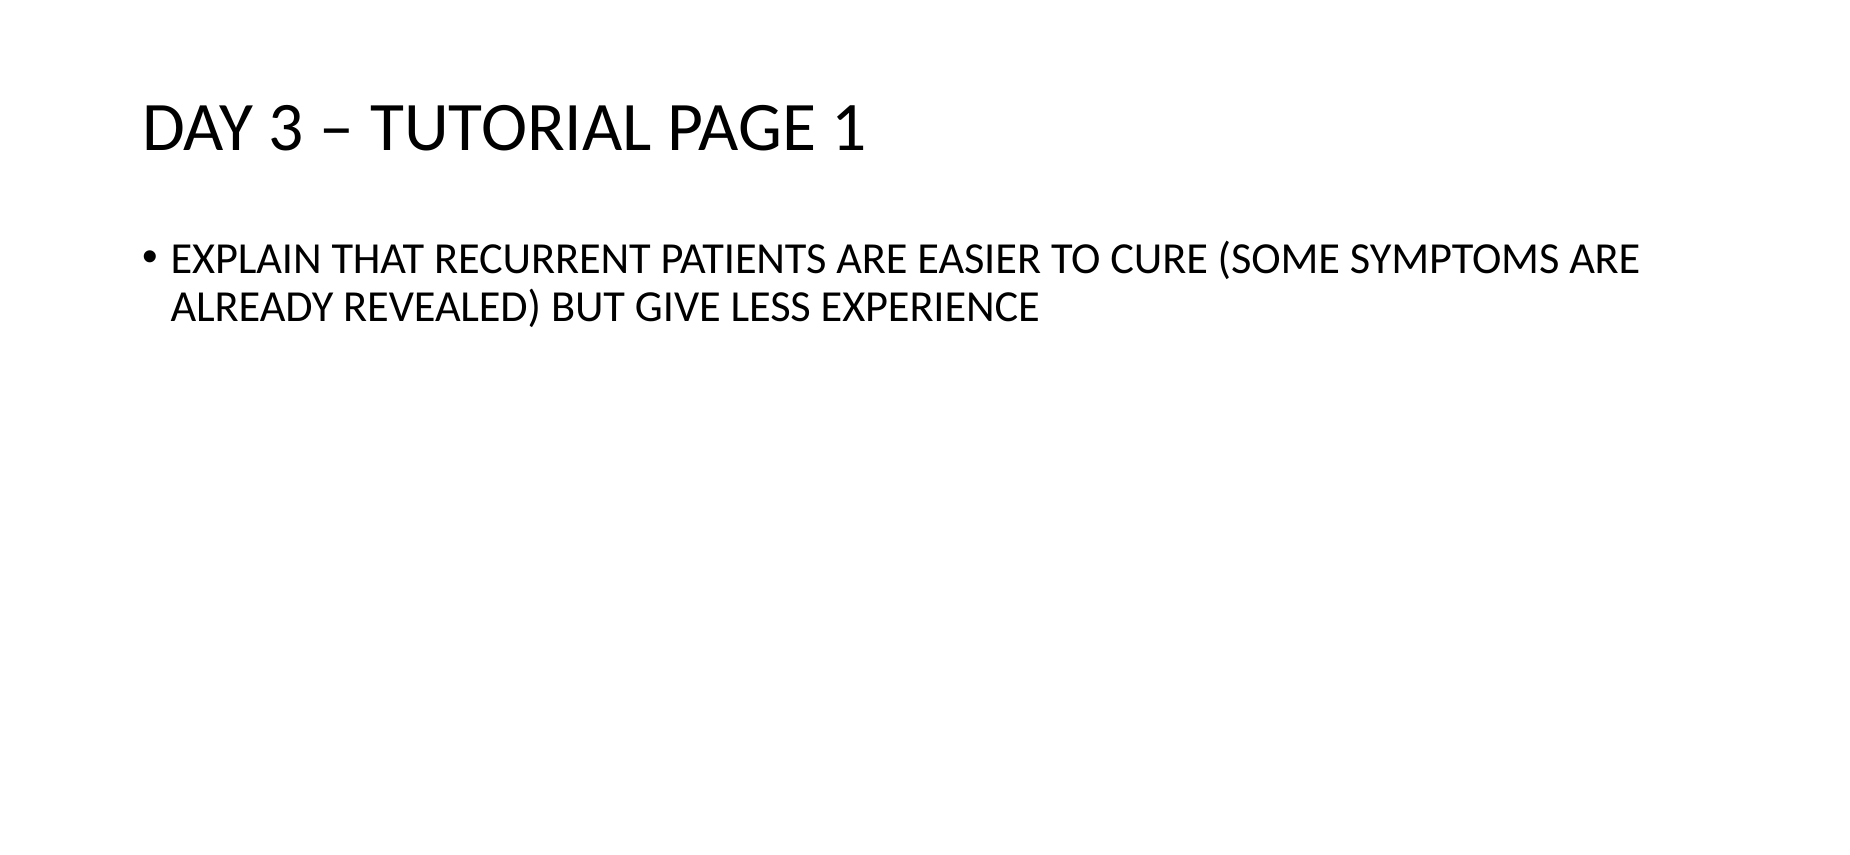

# DAY 3 – TUTORIAL PAGE 1
EXPLAIN THAT RECURRENT PATIENTS ARE EASIER TO CURE (SOME SYMPTOMS ARE ALREADY REVEALED) BUT GIVE LESS EXPERIENCE